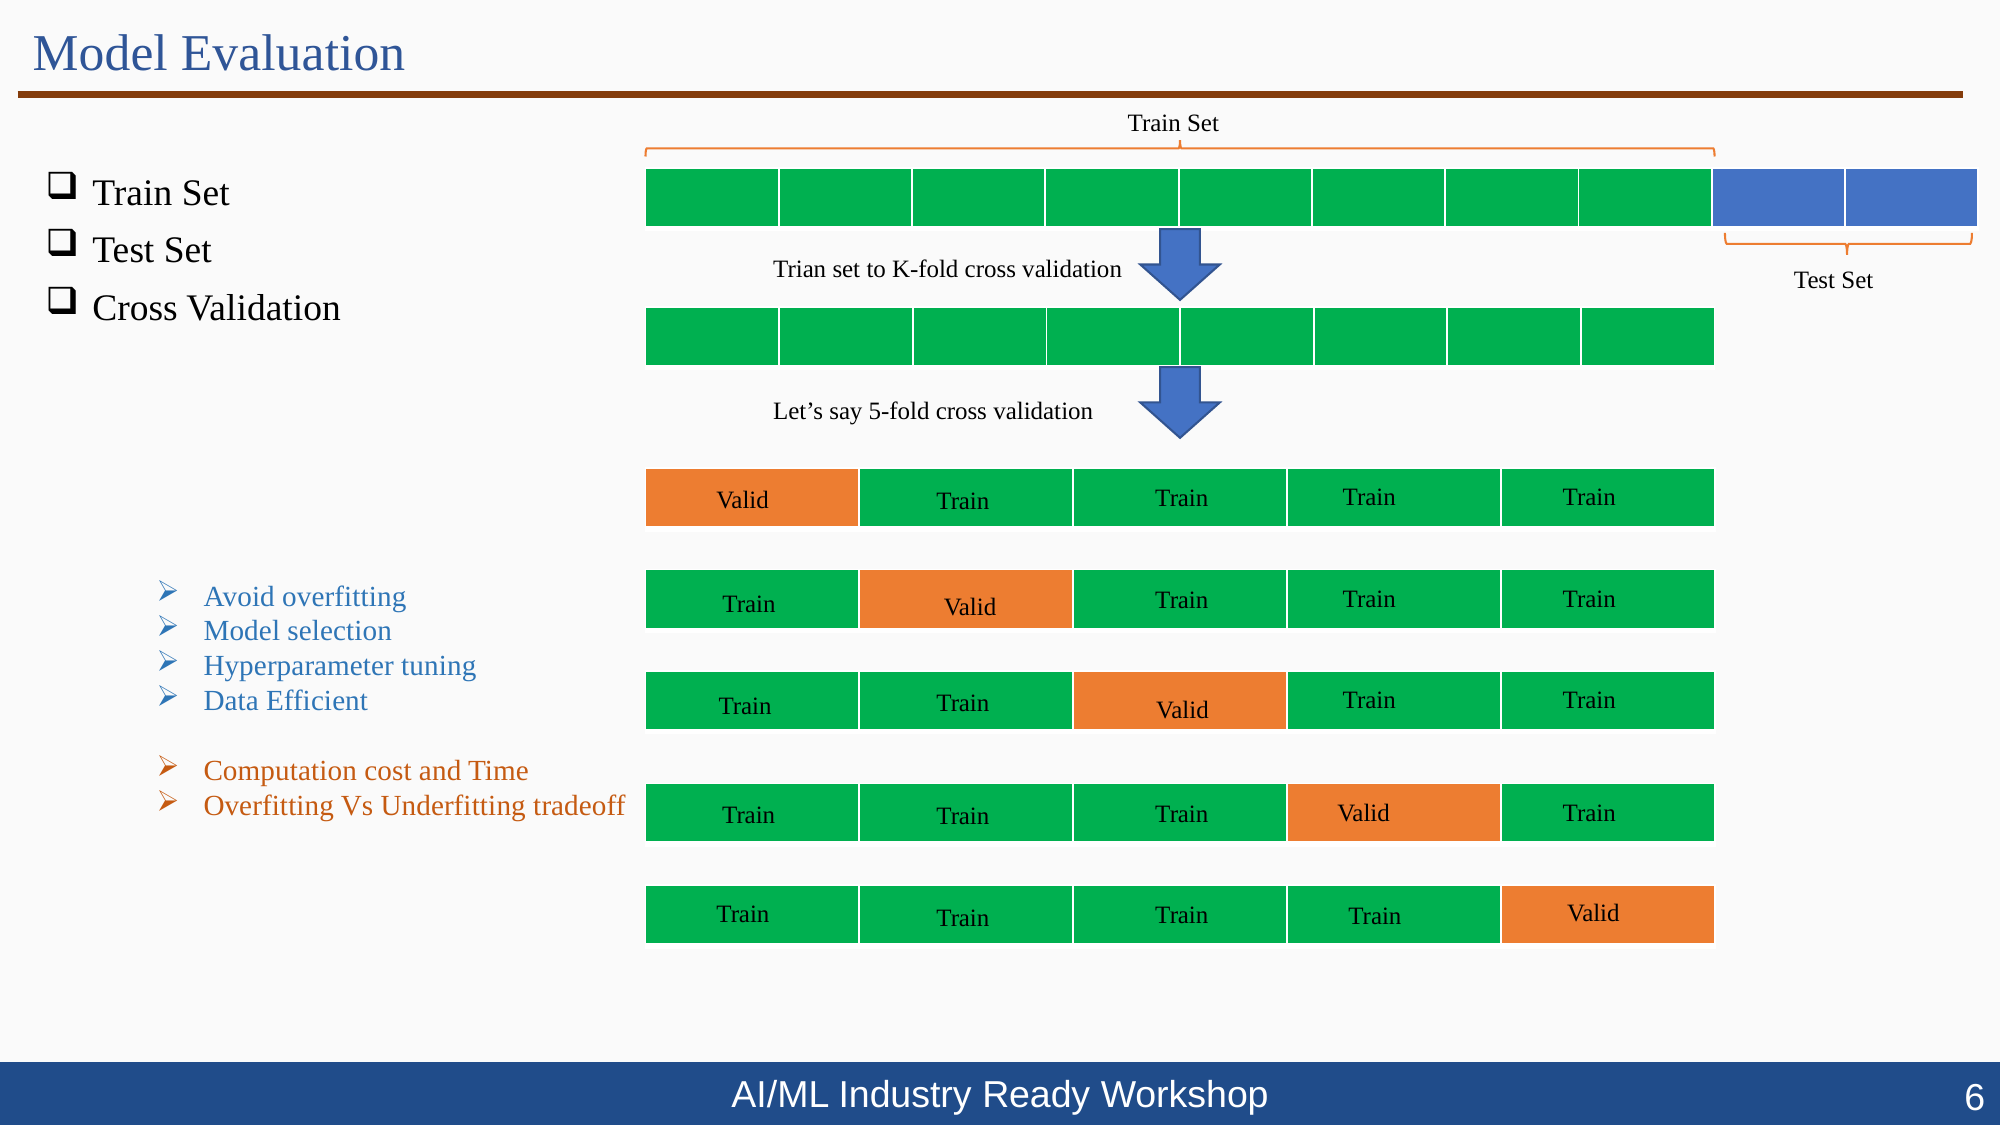

# Model Evaluation
Train Set

Train Set
Test Set
Cross Validation
|  |  |  |  |  |  |  |  |  |  |
| --- | --- | --- | --- | --- | --- | --- | --- | --- | --- |

Trian set to K-fold cross validation
Test Set
|  |  |  |  |  |  |  |  |
| --- | --- | --- | --- | --- | --- | --- | --- |

Let’s say 5-fold cross validation
|  |  |  |  |  |
| --- | --- | --- | --- | --- |
Train
Train
Train
Valid
Train
Avoid overfitting
Model selection
Hyperparameter tuning
Data Efficient

Computation cost and Time
Overfitting Vs Underfitting tradeoff

|  |  |  |  |  |
| --- | --- | --- | --- | --- |
Train
Train
Train
Train
Valid
|  |  |  |  |  |
| --- | --- | --- | --- | --- |
Train
Train
Train
Train
Valid
|  |  |  |  |  |
| --- | --- | --- | --- | --- |
Train
Valid
Train
Train
Train
|  |  |  |  |  |
| --- | --- | --- | --- | --- |
Valid
Train
Train
Train
Train